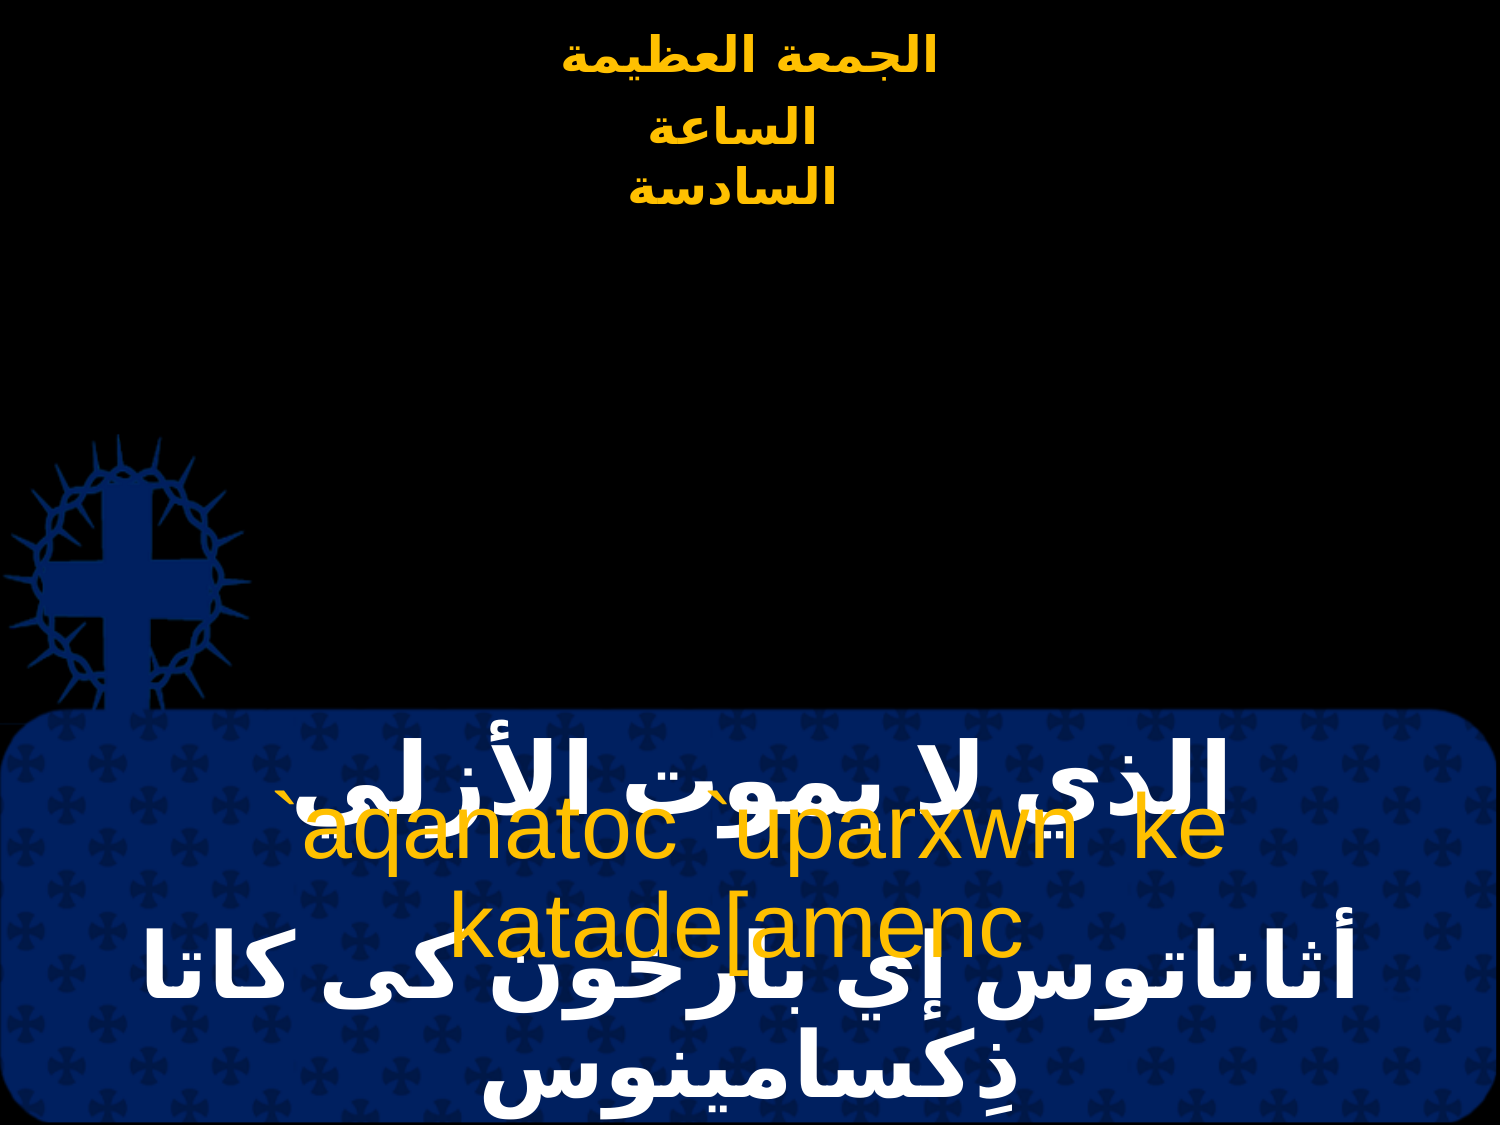

# الذي لا يموت الأزلي
`aqanatoc `uparxwn  ke katade[amenc
أثاناتوس إي بارخون كى كاتا ذِكسامينوس